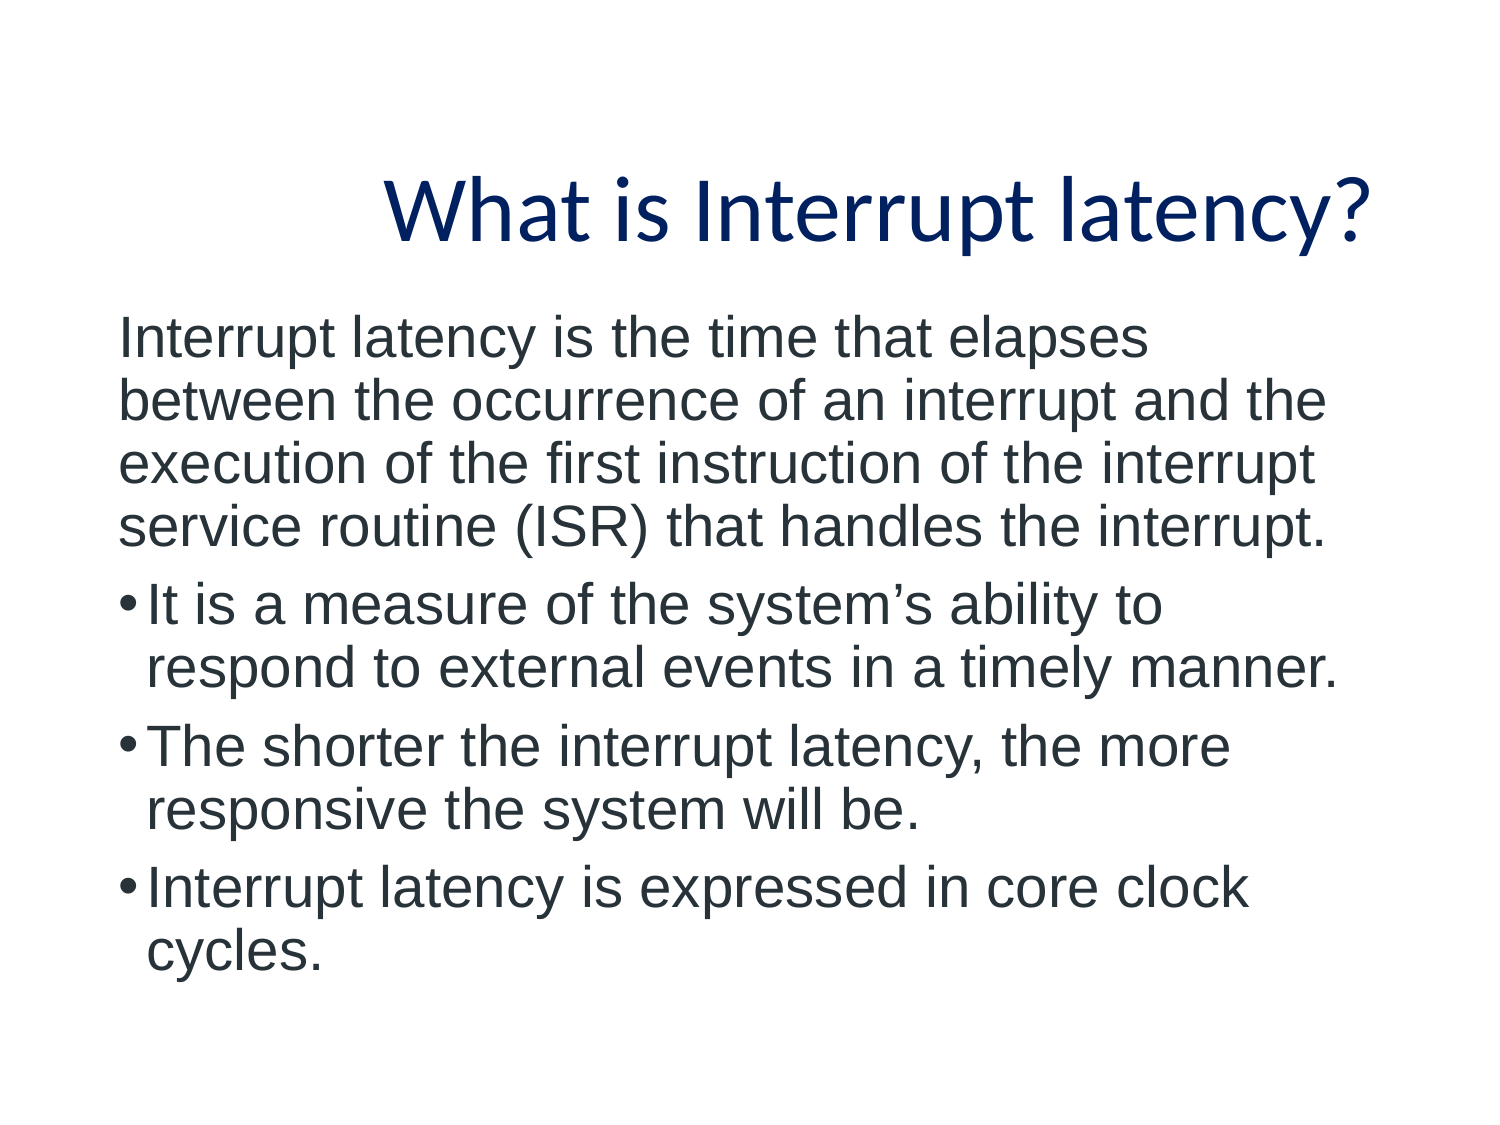

# What is Interrupt latency?
Interrupt latency is the time that elapses between the occurrence of an interrupt and the execution of the first instruction of the interrupt service routine (ISR) that handles the interrupt.
It is a measure of the system’s ability to respond to external events in a timely manner.
The shorter the interrupt latency, the more responsive the system will be.
Interrupt latency is expressed in core clock cycles.